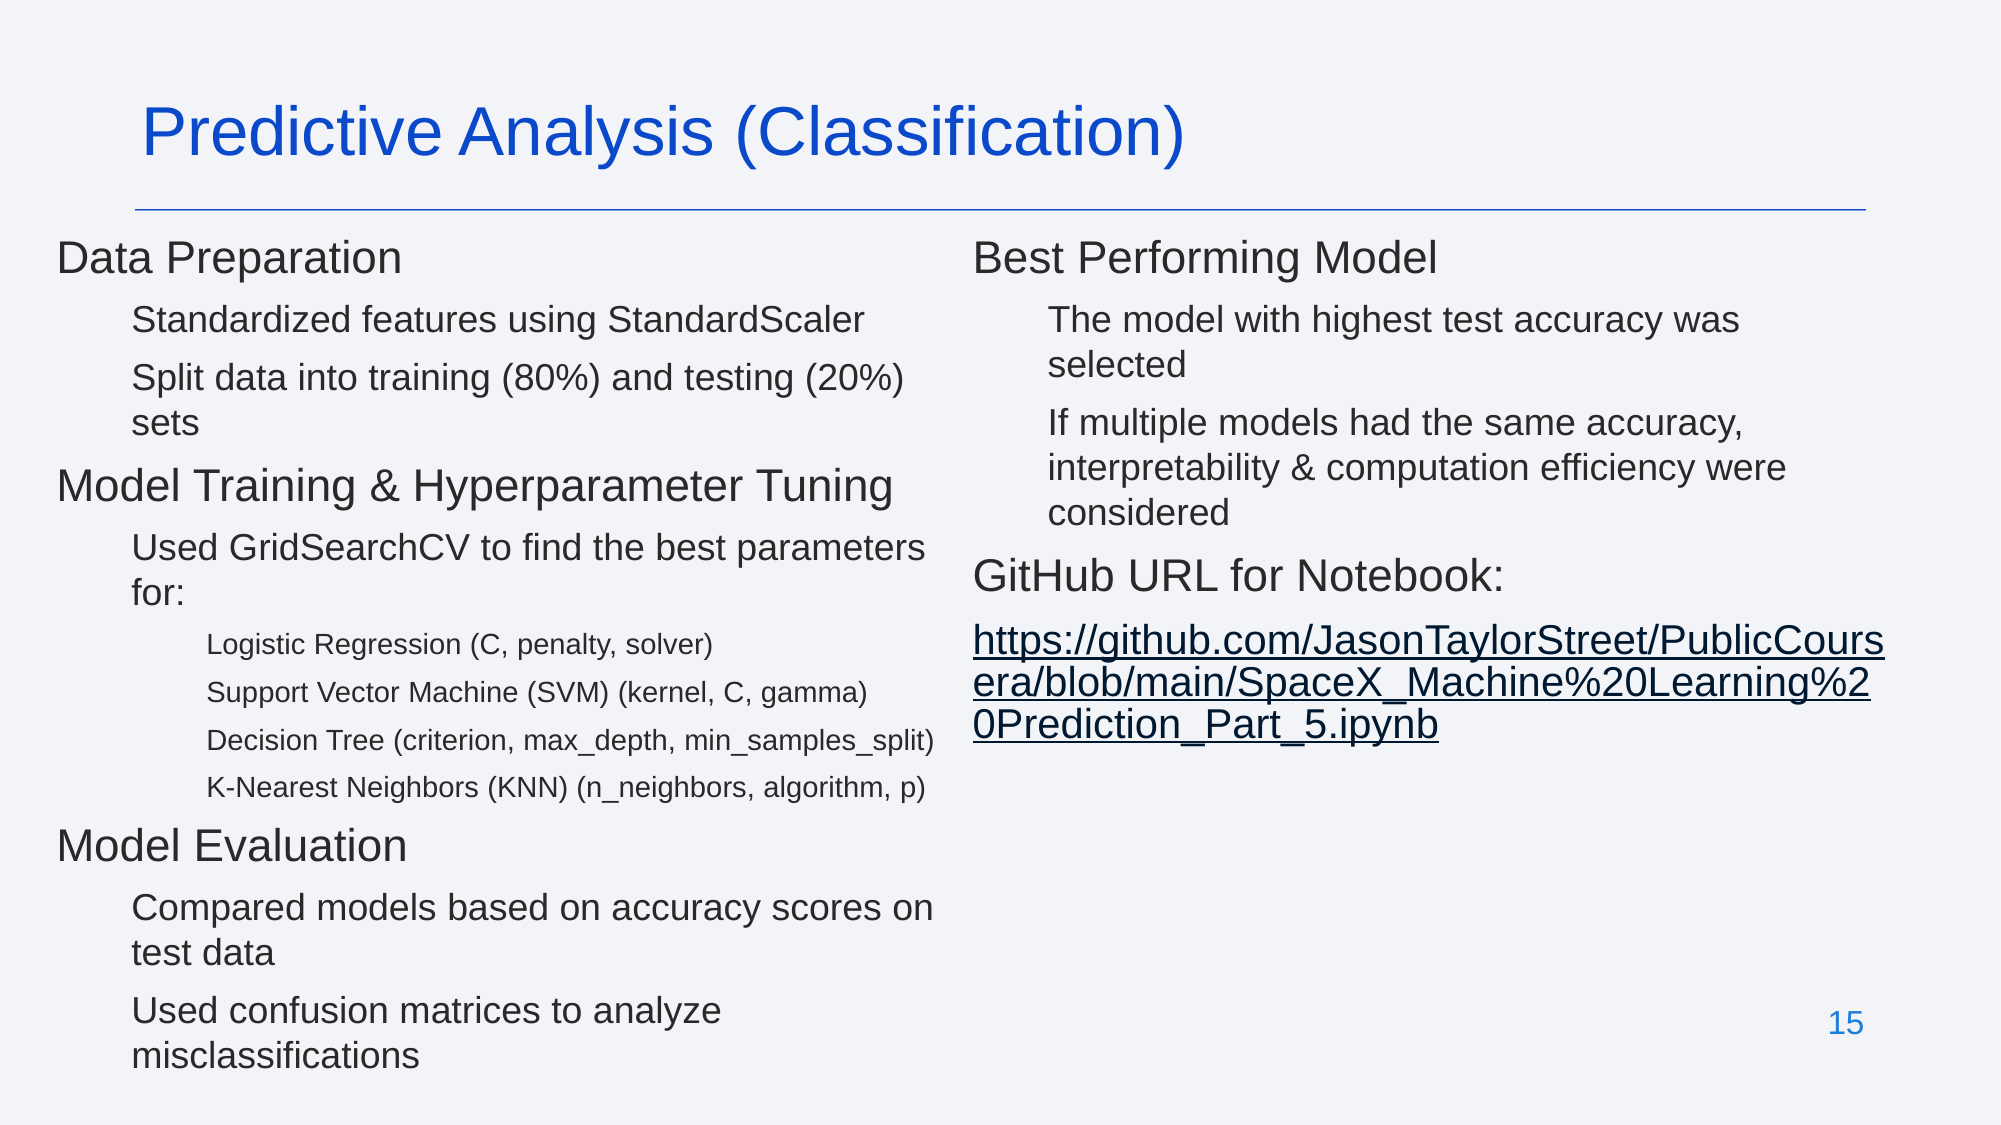

Predictive Analysis (Classification)
Data Preparation
Standardized features using StandardScaler
Split data into training (80%) and testing (20%) sets
Model Training & Hyperparameter Tuning
Used GridSearchCV to find the best parameters for:
Logistic Regression (C, penalty, solver)
Support Vector Machine (SVM) (kernel, C, gamma)
Decision Tree (criterion, max_depth, min_samples_split)
K-Nearest Neighbors (KNN) (n_neighbors, algorithm, p)
Model Evaluation
Compared models based on accuracy scores on test data
Used confusion matrices to analyze misclassifications
Best Performing Model
The model with highest test accuracy was selected
If multiple models had the same accuracy, interpretability & computation efficiency were considered
GitHub URL for Notebook:
https://github.com/JasonTaylorStreet/PublicCoursera/blob/main/SpaceX_Machine%20Learning%20Prediction_Part_5.ipynb

15